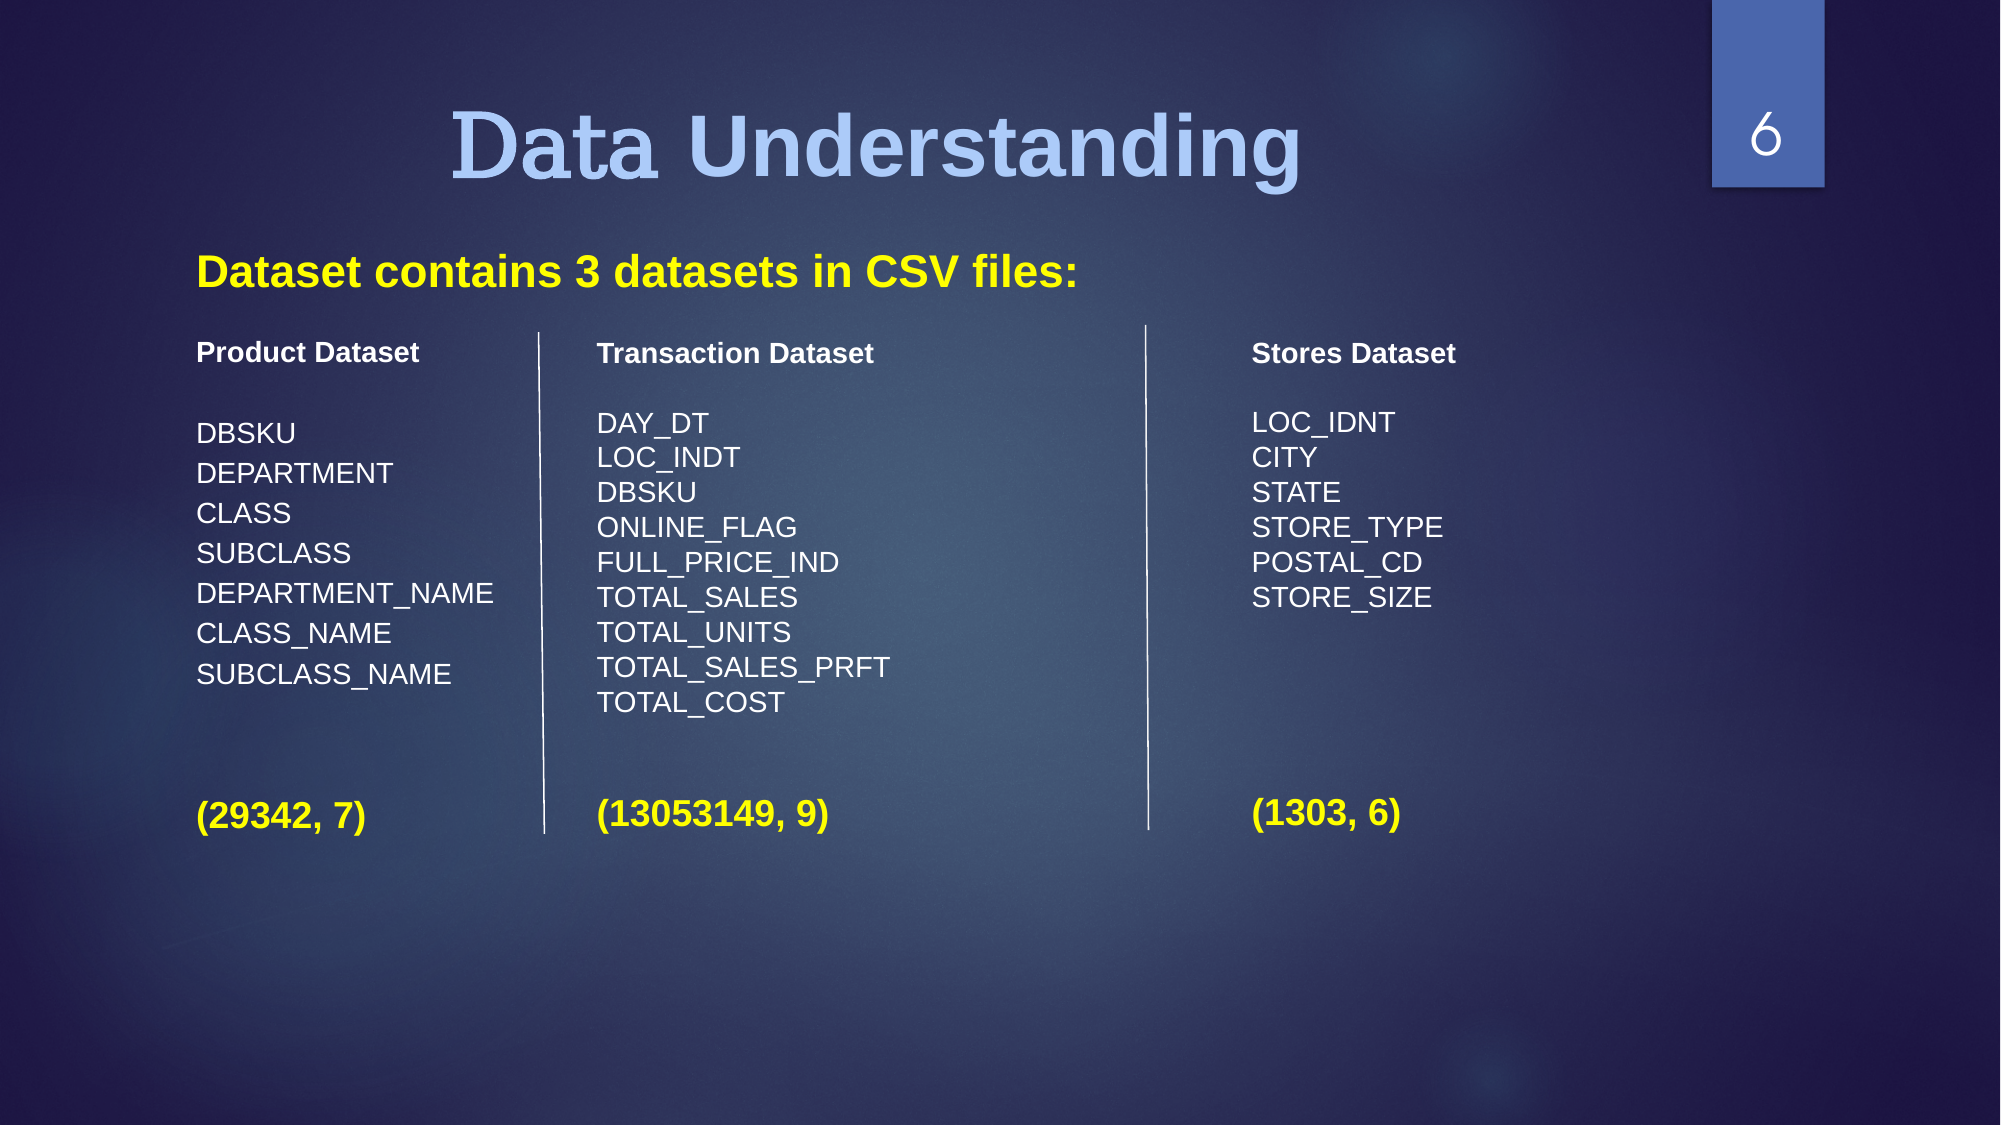

6
# Data Understanding

Dataset contains 3 datasets in CSV files:

Product Dataset

DBSKU
DEPARTMENT
CLASS
SUBCLASS
DEPARTMENT_NAME
CLASS_NAME
SUBCLASS_NAME

(29342, 7)
Transaction Dataset

DAY_DT
LOC_INDT
DBSKU
ONLINE_FLAG
FULL_PRICE_IND
TOTAL_SALES
TOTAL_UNITS
TOTAL_SALES_PRFT
TOTAL_COST

(13053149, 9)

Stores Dataset

LOC_IDNT
CITY
STATE
STORE_TYPE
POSTAL_CD
STORE_SIZE

(1303, 6)